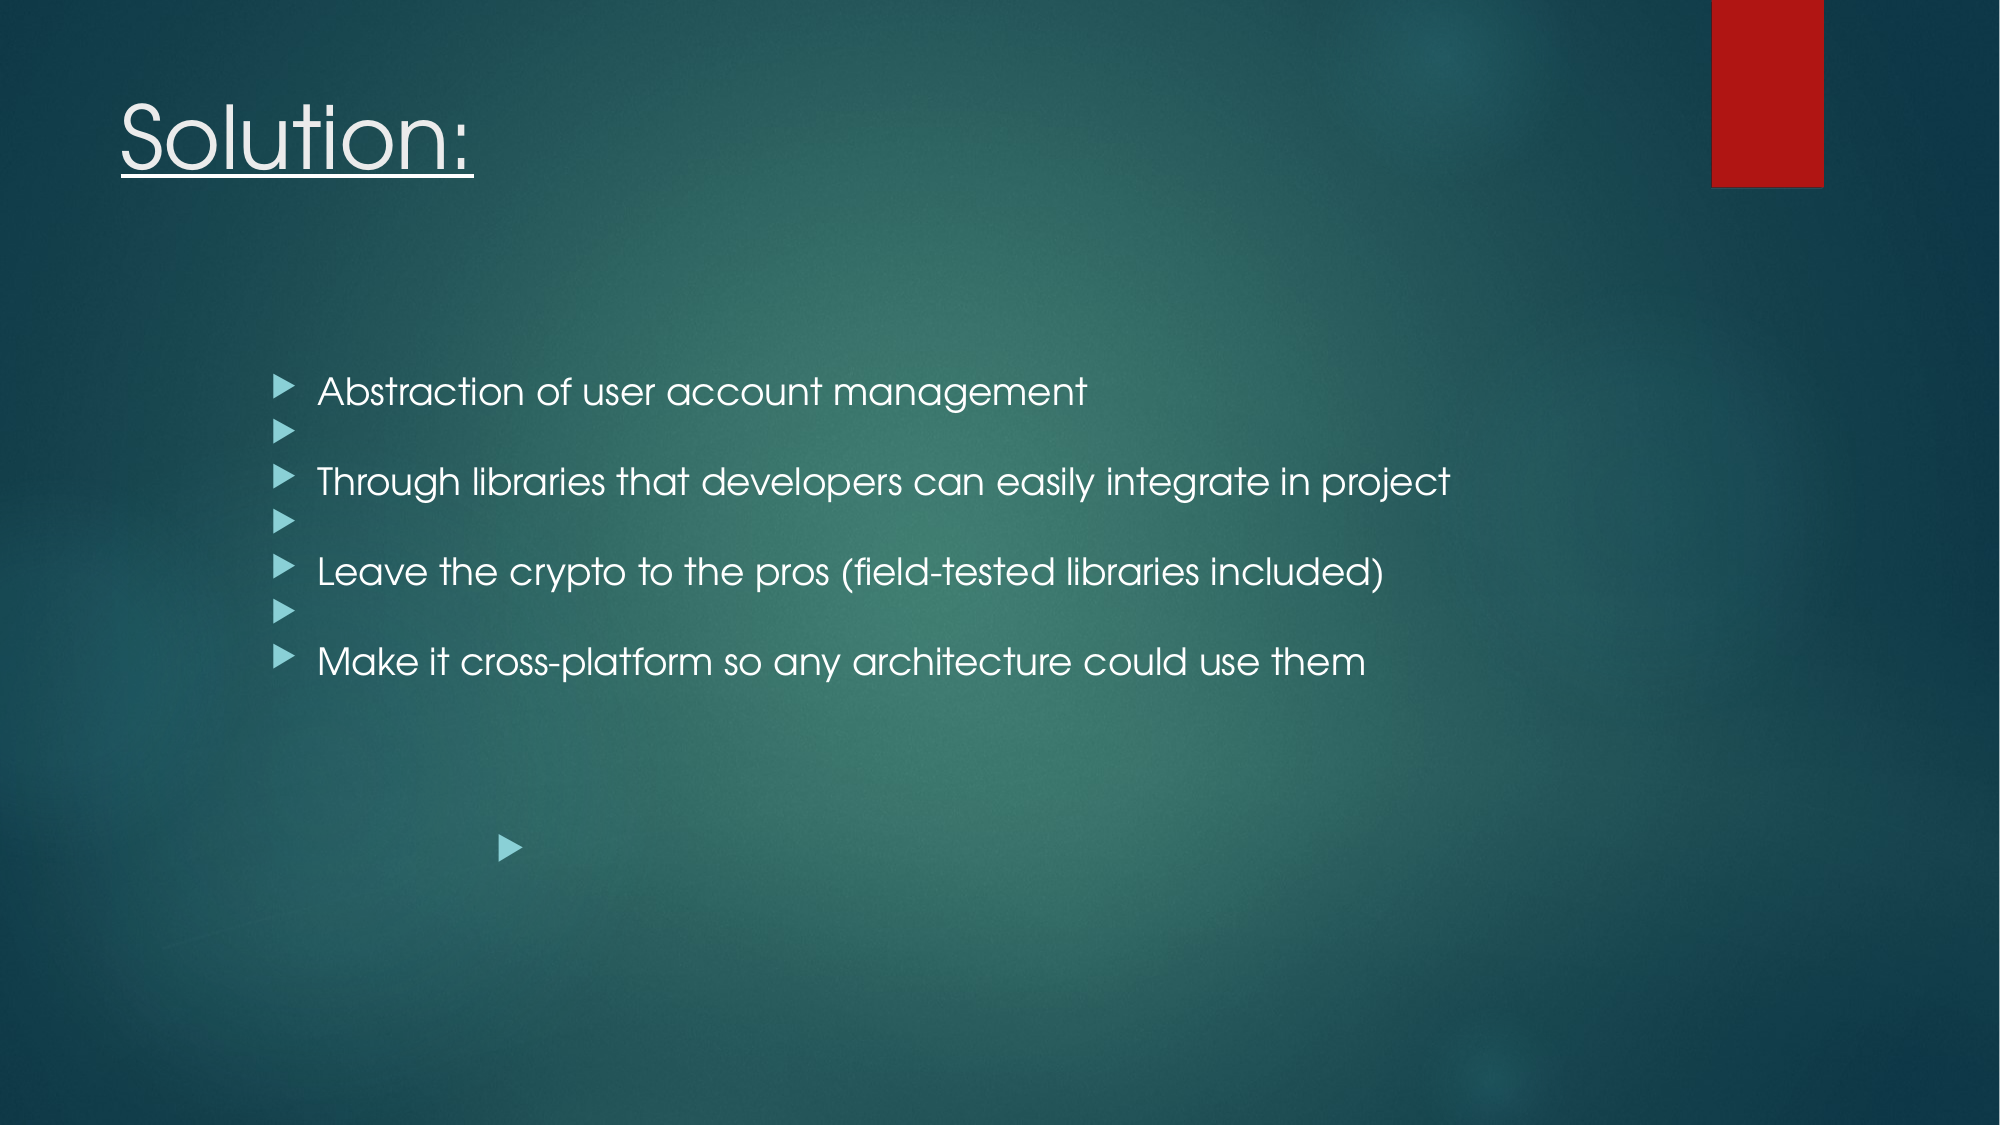

Solution:
Abstraction of user account management

Through libraries that developers can easily integrate in project

Leave the crypto to the pros (field-tested libraries included)

Make it cross-platform so any architecture could use them